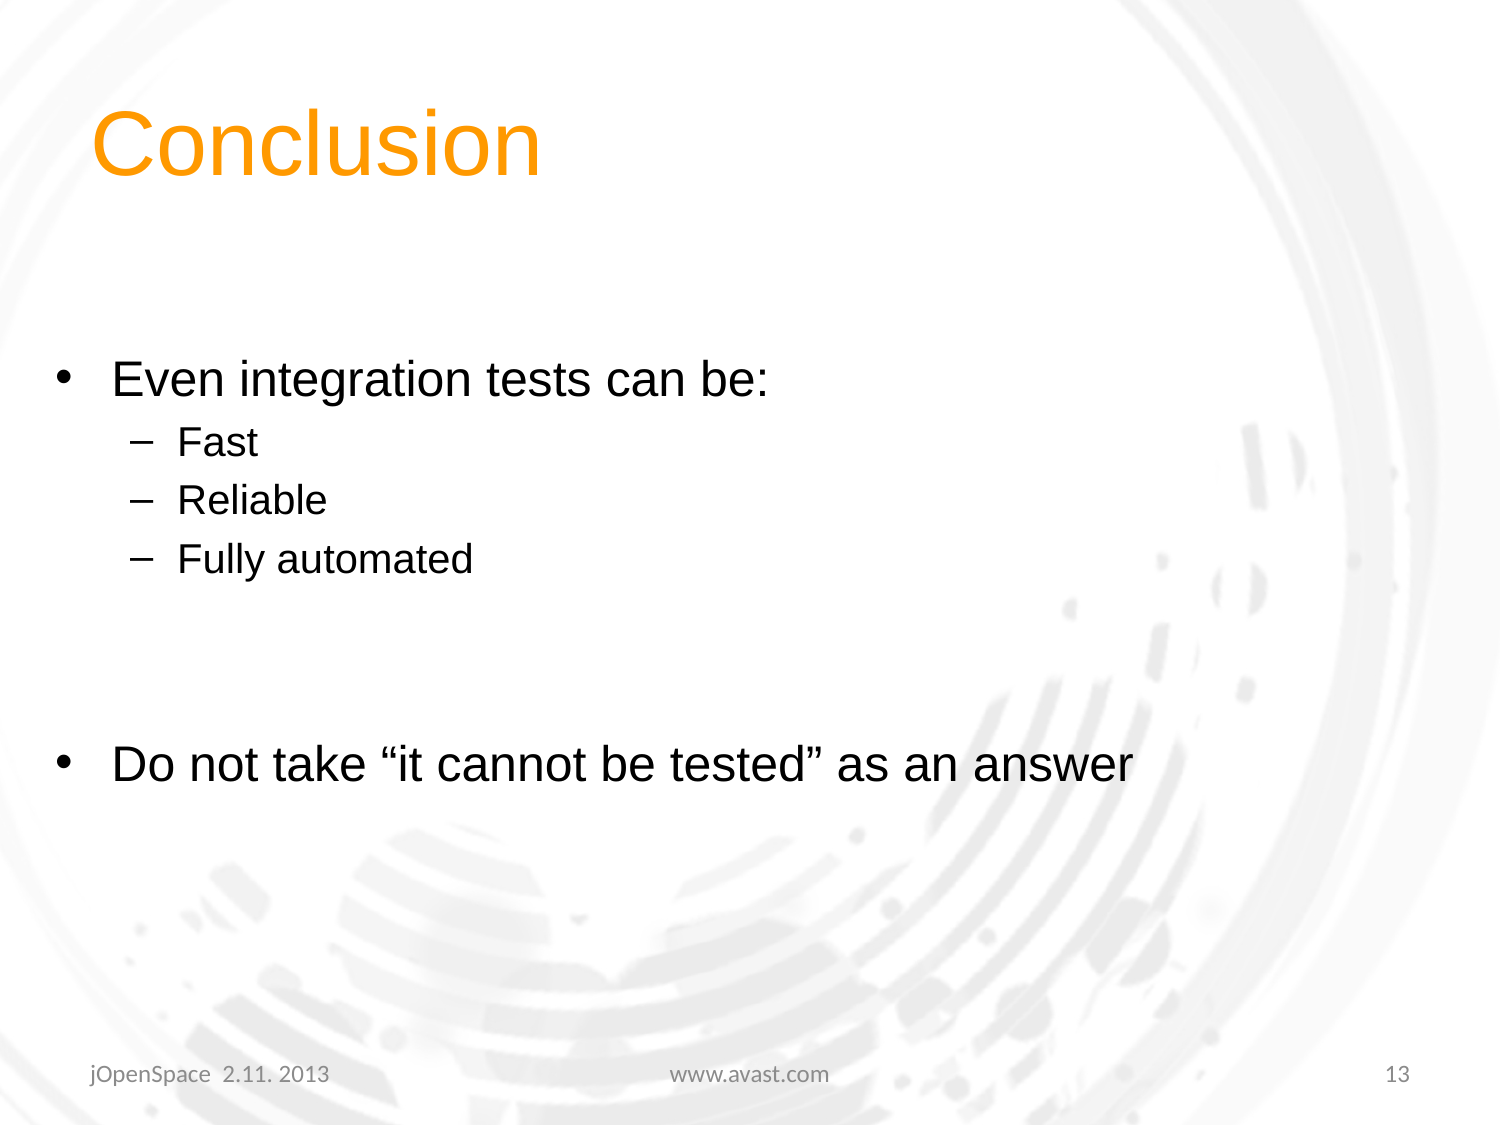

# Conclusion

Even integration tests can be:
Fast
Reliable
Fully automated

Do not take “it cannot be tested” as an answer
jOpenSpace  2.11. 2013
www.avast.com
13